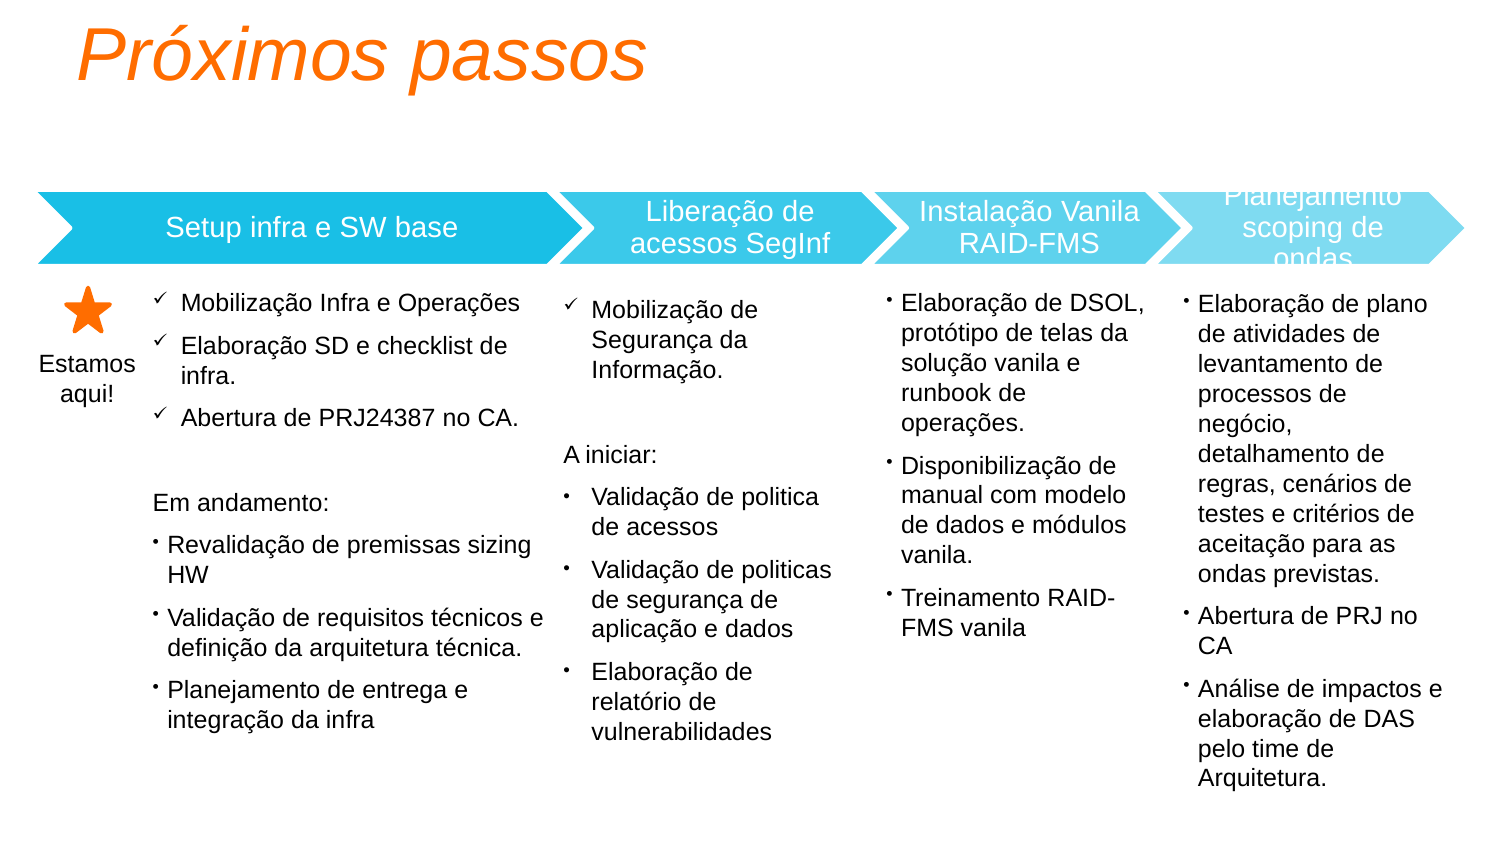

# Próximos passos
Setup infra e SW base
Liberação de acessos SegInf
Instalação Vanila RAID-FMS
Planejamento scoping de ondas
Mobilização Infra e Operações
Elaboração SD e checklist de infra.
Abertura de PRJ24387 no CA.

Em andamento:
Revalidação de premissas sizing HW
Validação de requisitos técnicos e definição da arquitetura técnica.
Planejamento de entrega e integração da infra

Elaboração de DSOL, protótipo de telas da solução vanila e runbook de operações.
Disponibilização de manual com modelo de dados e módulos vanila.
Treinamento RAID-FMS vanila

Elaboração de plano de atividades de levantamento de processos de negócio, detalhamento de regras, cenários de testes e critérios de aceitação para as ondas previstas.
Abertura de PRJ no CA
Análise de impactos e elaboração de DAS pelo time de Arquitetura.

Mobilização de Segurança da Informação.

A iniciar:
Validação de politica de acessos
Validação de politicas de segurança de aplicação e dados
Elaboração de relatório de vulnerabilidades
Estamos aqui!